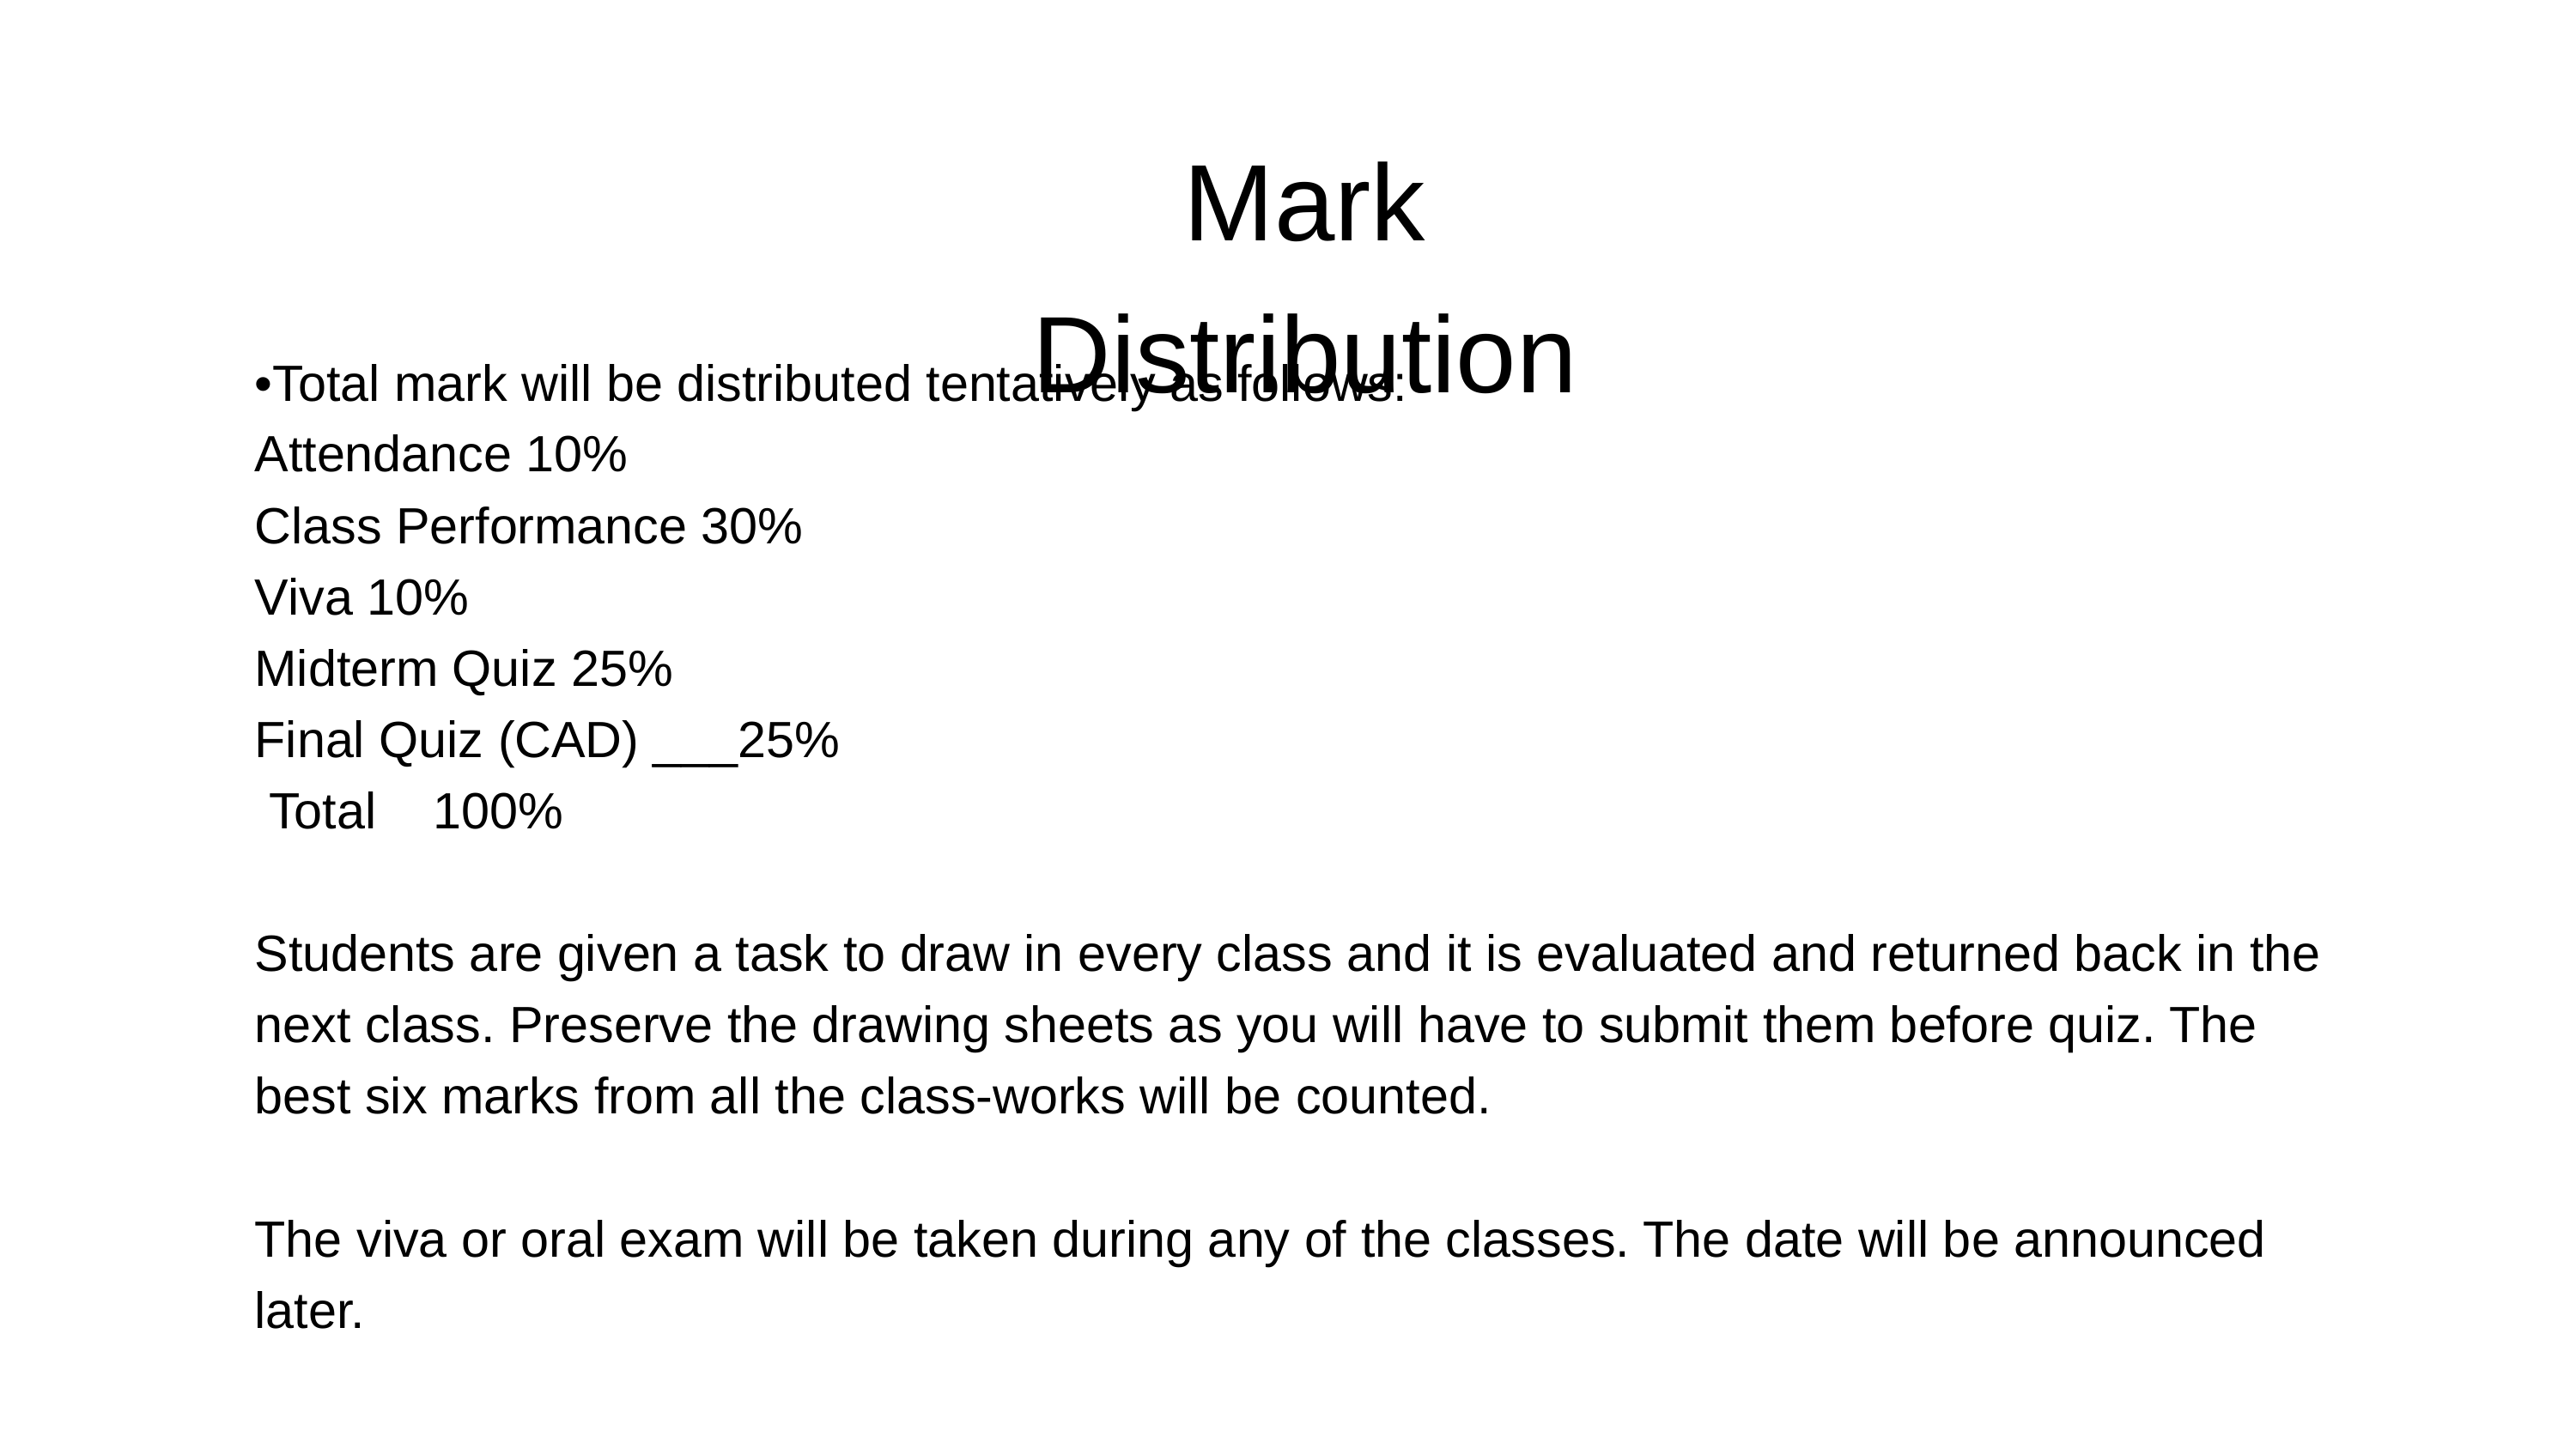

Mark Distribution
•Total mark will be distributed tentatively as follows:
Attendance 10%
Class Performance 30%
Viva 10%
Midterm Quiz 25%
Final Quiz (CAD) ___25%
 Total    100%

Students are given a task to draw in every class and it is evaluated and returned back in the next class. Preserve the drawing sheets as you will have to submit them before quiz. The best six marks from all the class-works will be counted.

The viva or oral exam will be taken during any of the classes. The date will be announced later.